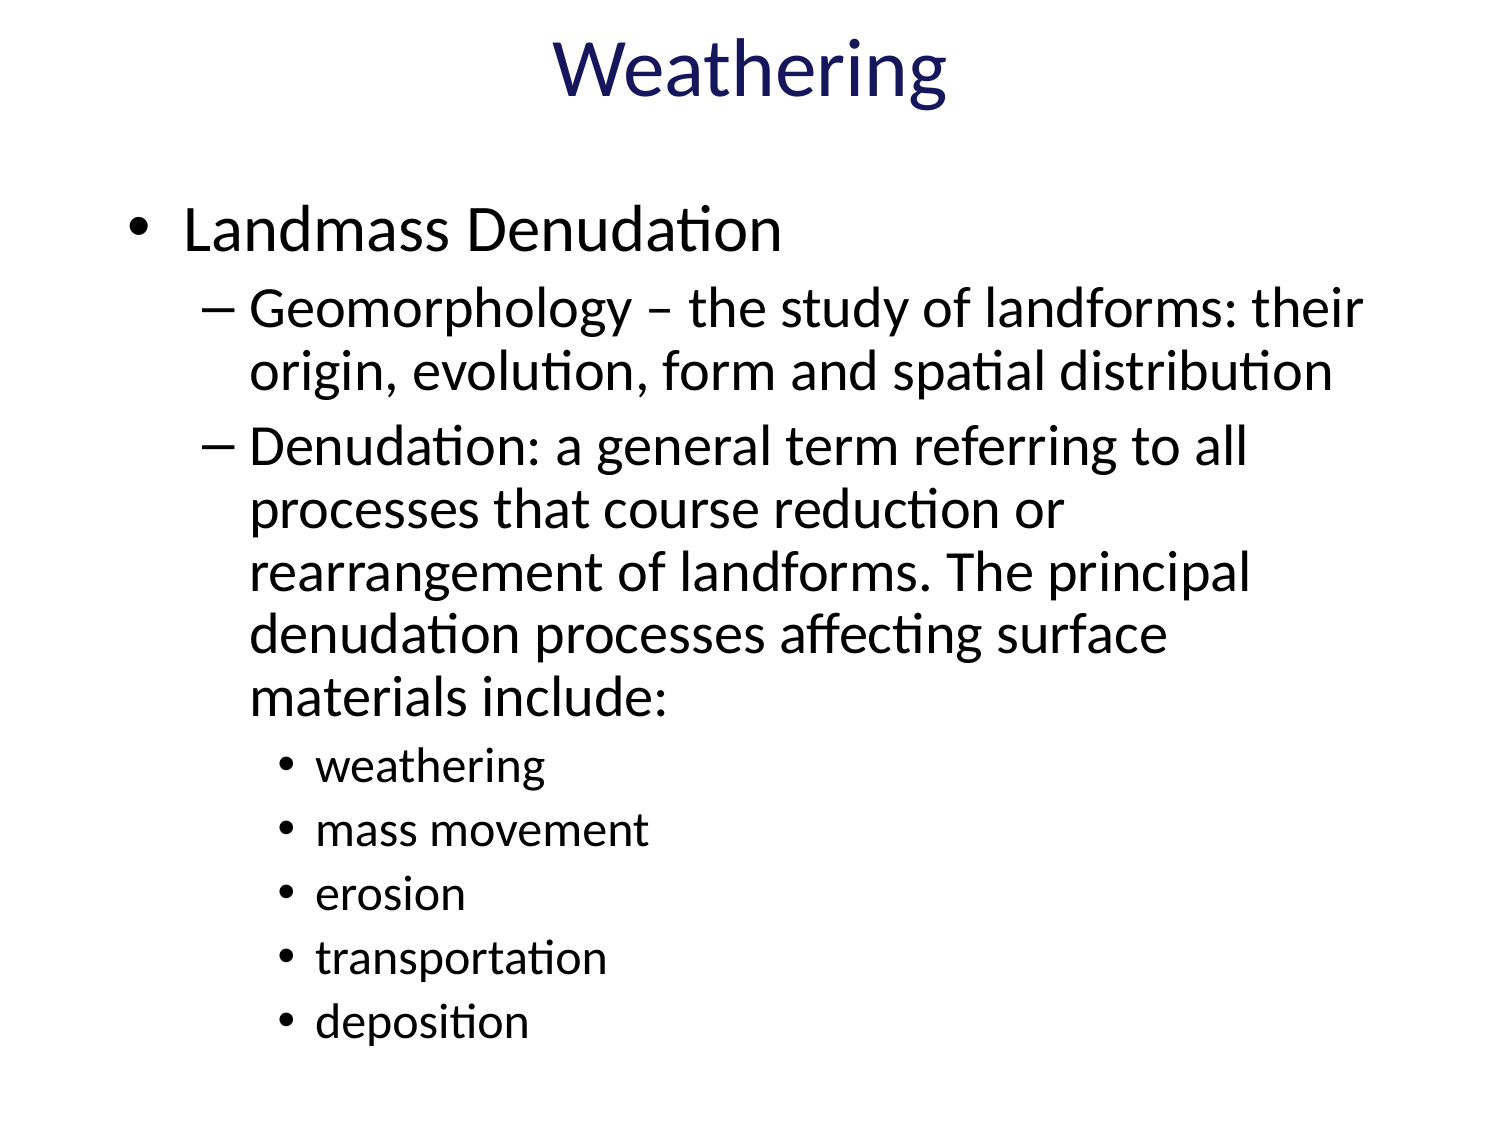

# Weathering
Landmass Denudation
Geomorphology – the study of landforms: their origin, evolution, form and spatial distribution
Denudation: a general term referring to all processes that course reduction or rearrangement of landforms. The principal denudation processes affecting surface materials include:
weathering
mass movement
erosion
transportation
deposition